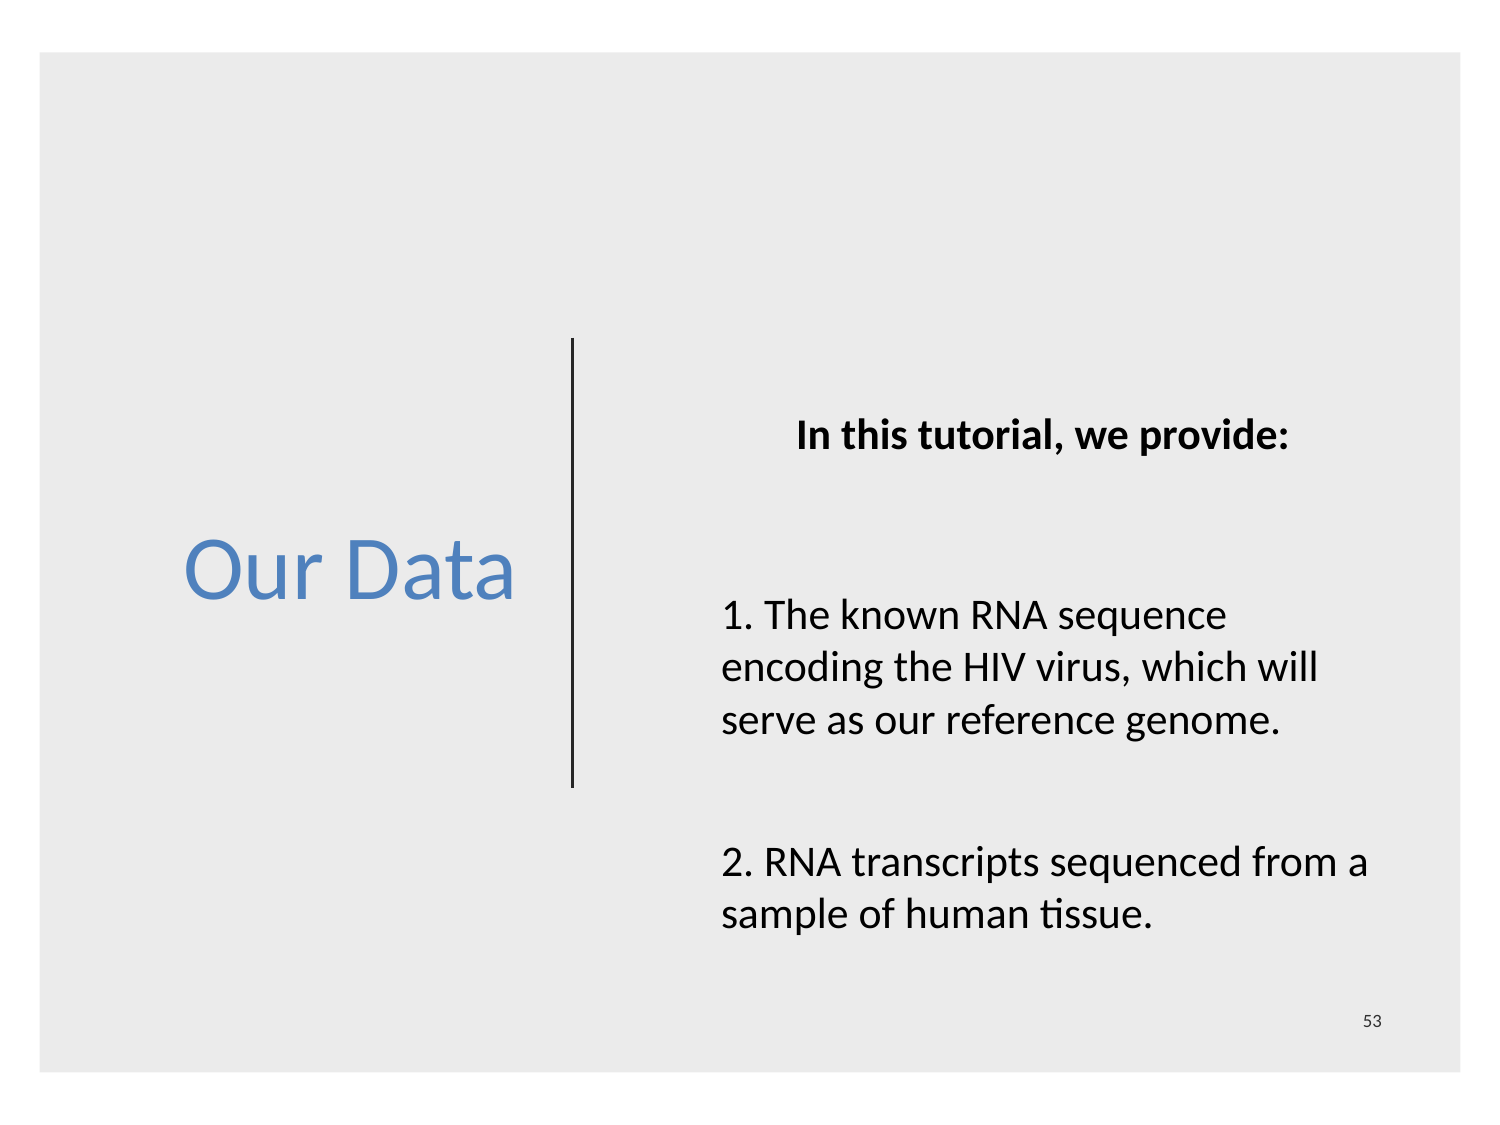

# Our Data

	In this tutorial, we provide:

1. The known RNA sequence encoding the HIV virus, which will serve as our reference genome.

2. RNA transcripts sequenced from a sample of human tissue.

53